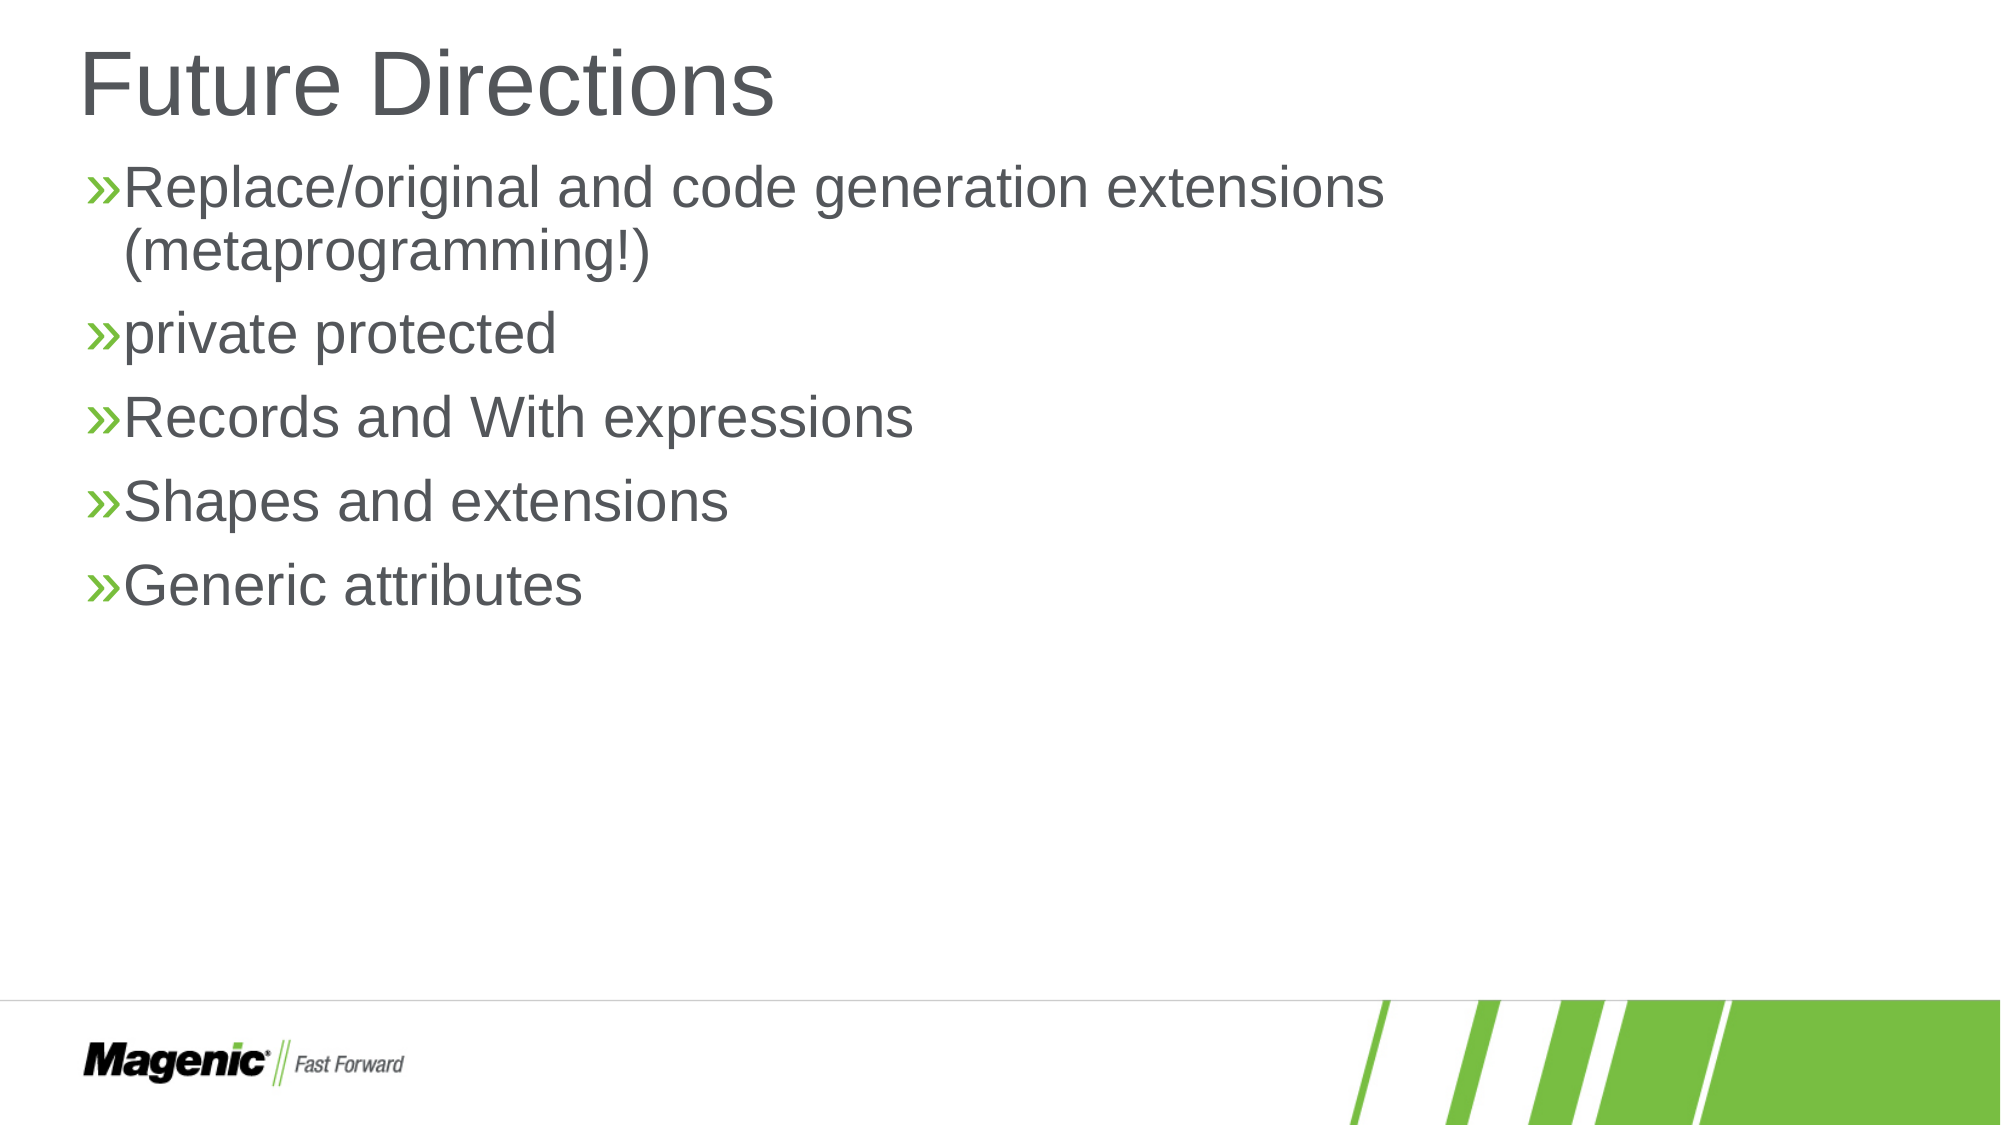

# Future Directions
Replace/original and code generation extensions (metaprogramming!)
private protected
Records and With expressions
Shapes and extensions
Generic attributes